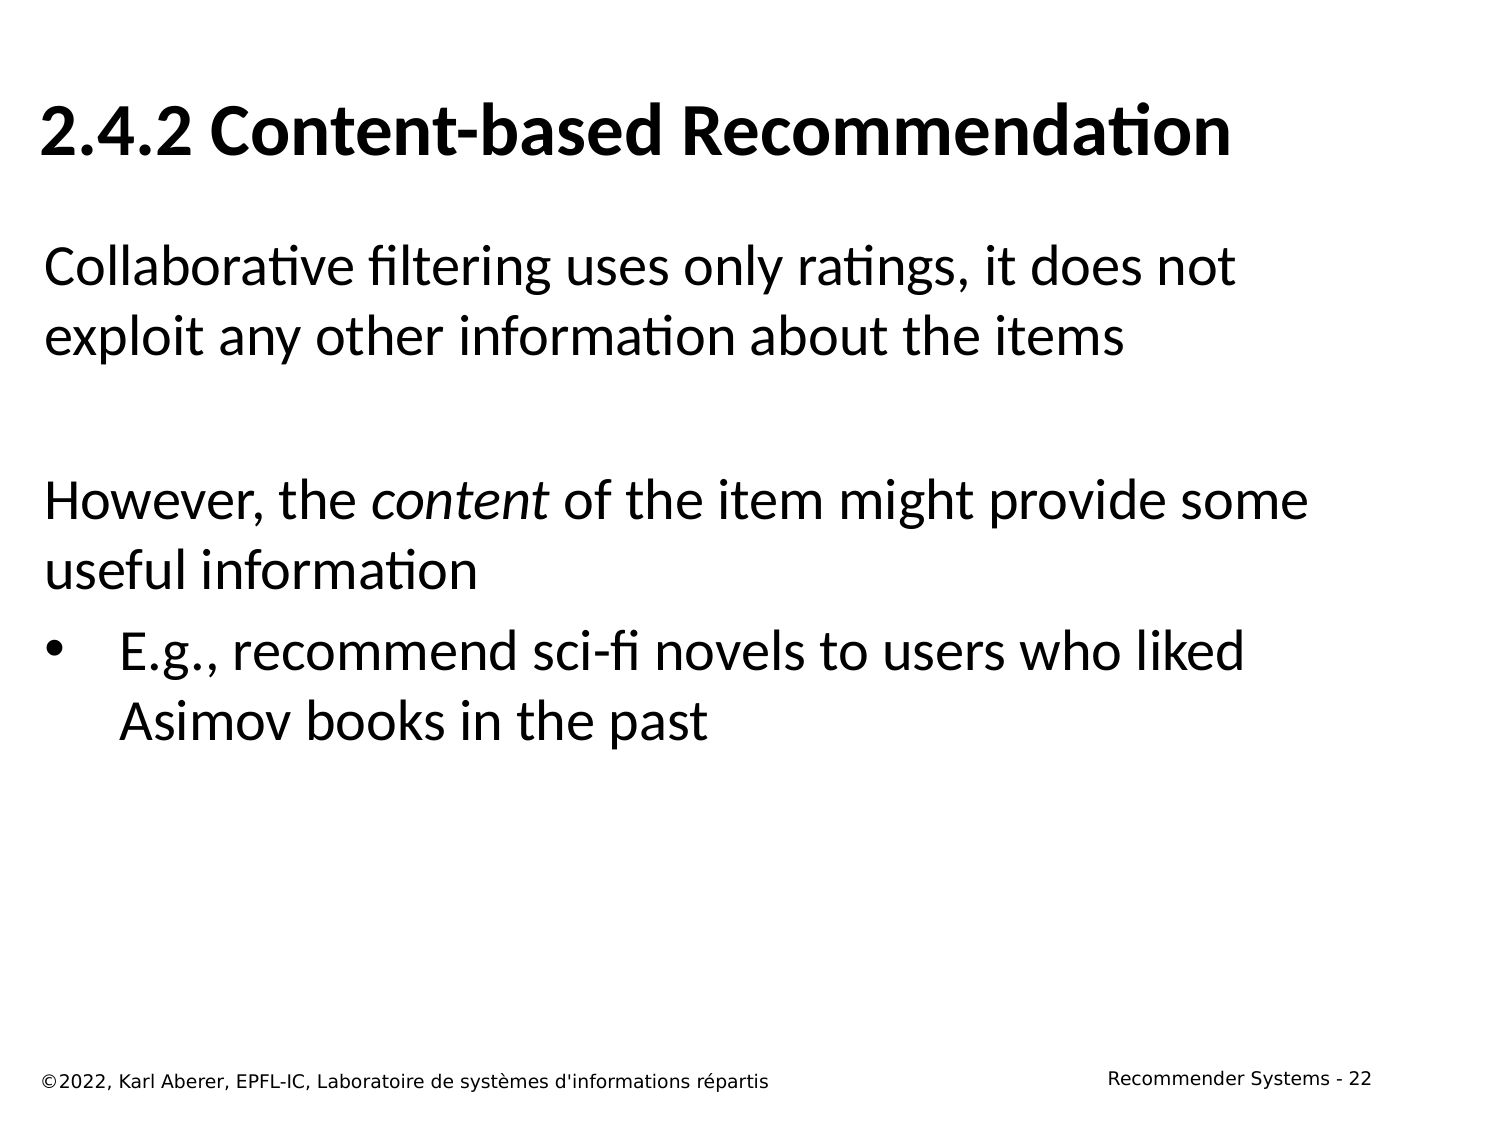

# 2.4.2 Content-based Recommendation
Collaborative filtering uses only ratings, it does not exploit any other information about the items

However, the content of the item might provide some useful information
E.g., recommend sci-fi novels to users who liked Asimov books in the past

©2022, Karl Aberer, EPFL-IC, Laboratoire de systèmes d'informations répartis